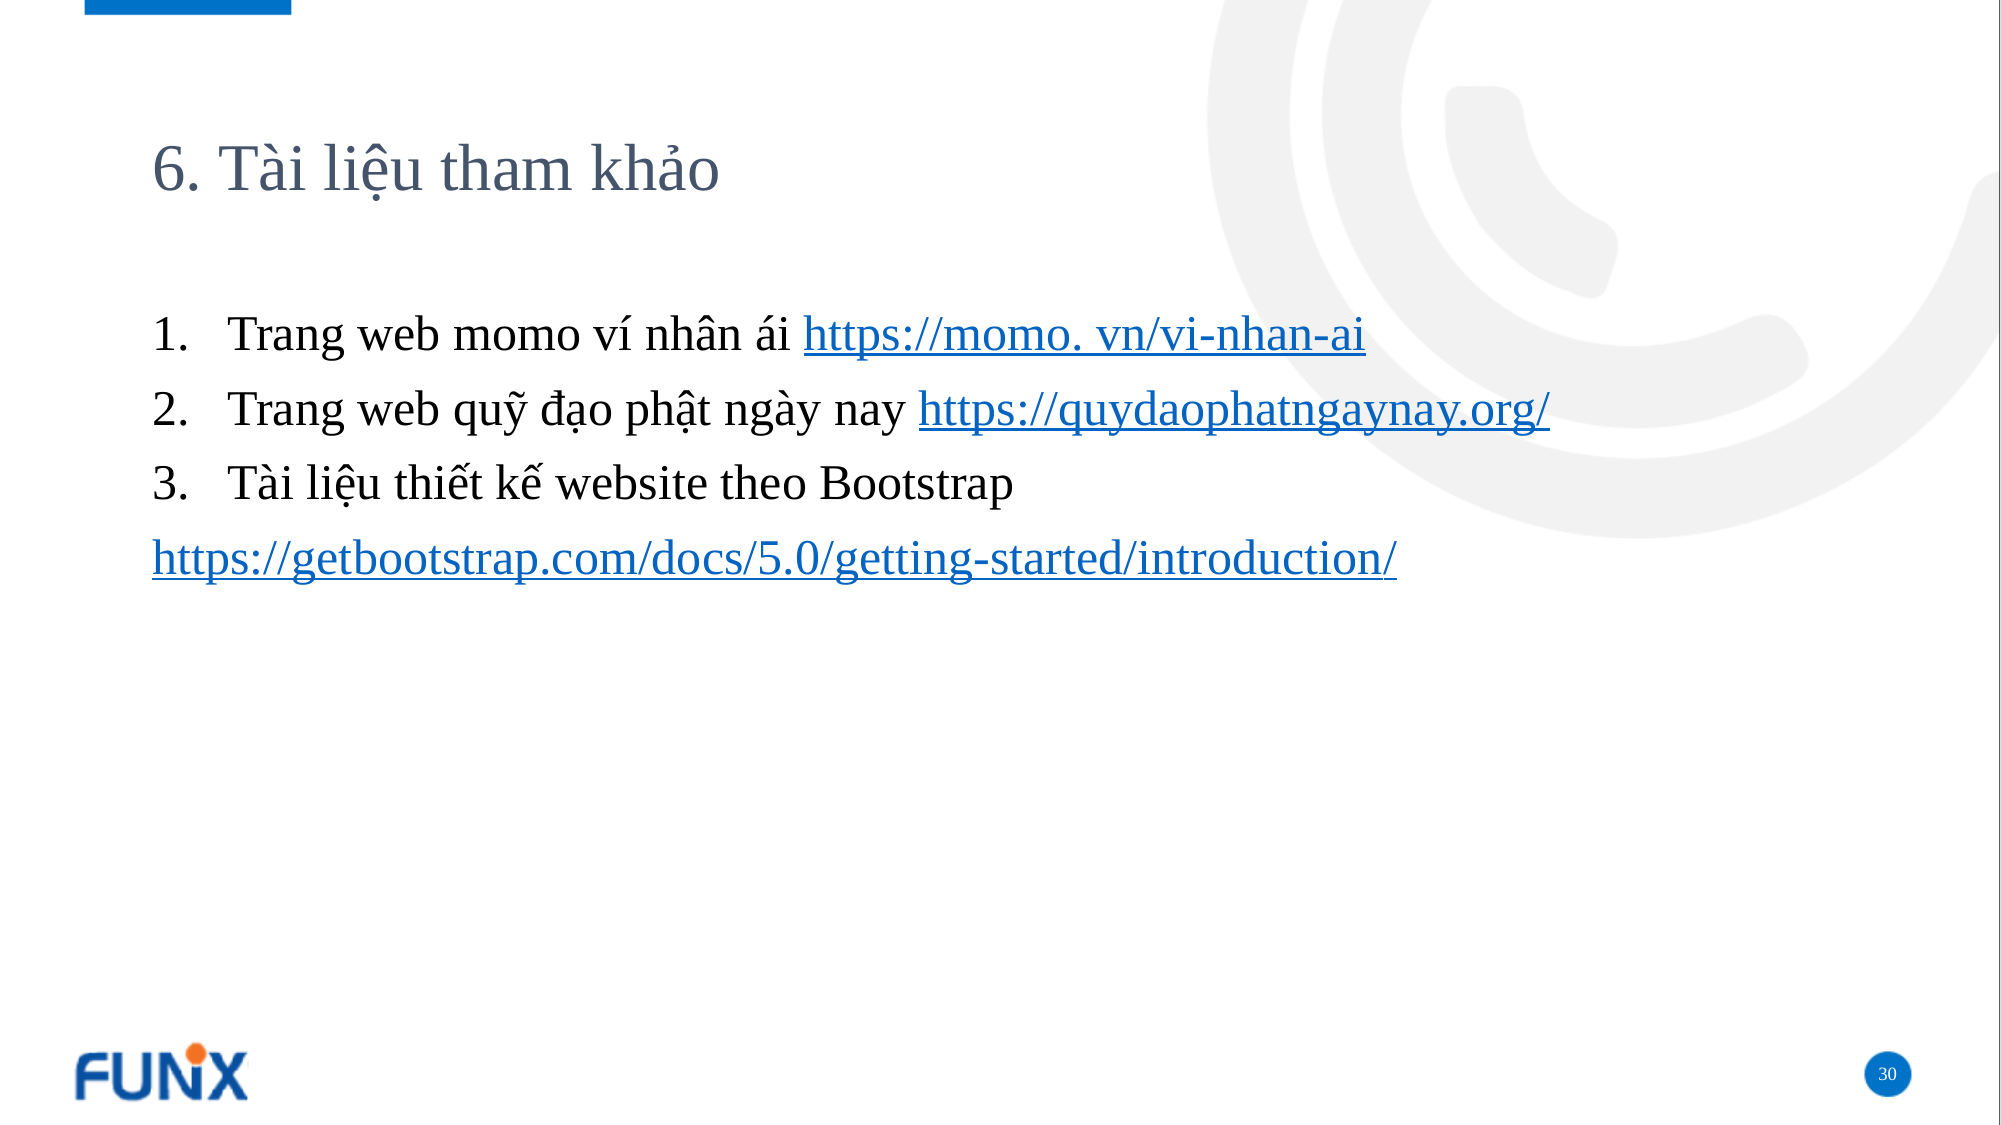

# 6. Tài liệu tham khảo
Trang web momo ví nhân ái https://momo. vn/vi-nhan-ai
Trang web quỹ đạo phật ngày nay https://quydaophatngaynay.org/
Tài liệu thiết kế website theo Bootstrap
https://getbootstrap.com/docs/5.0/getting-started/introduction/

30